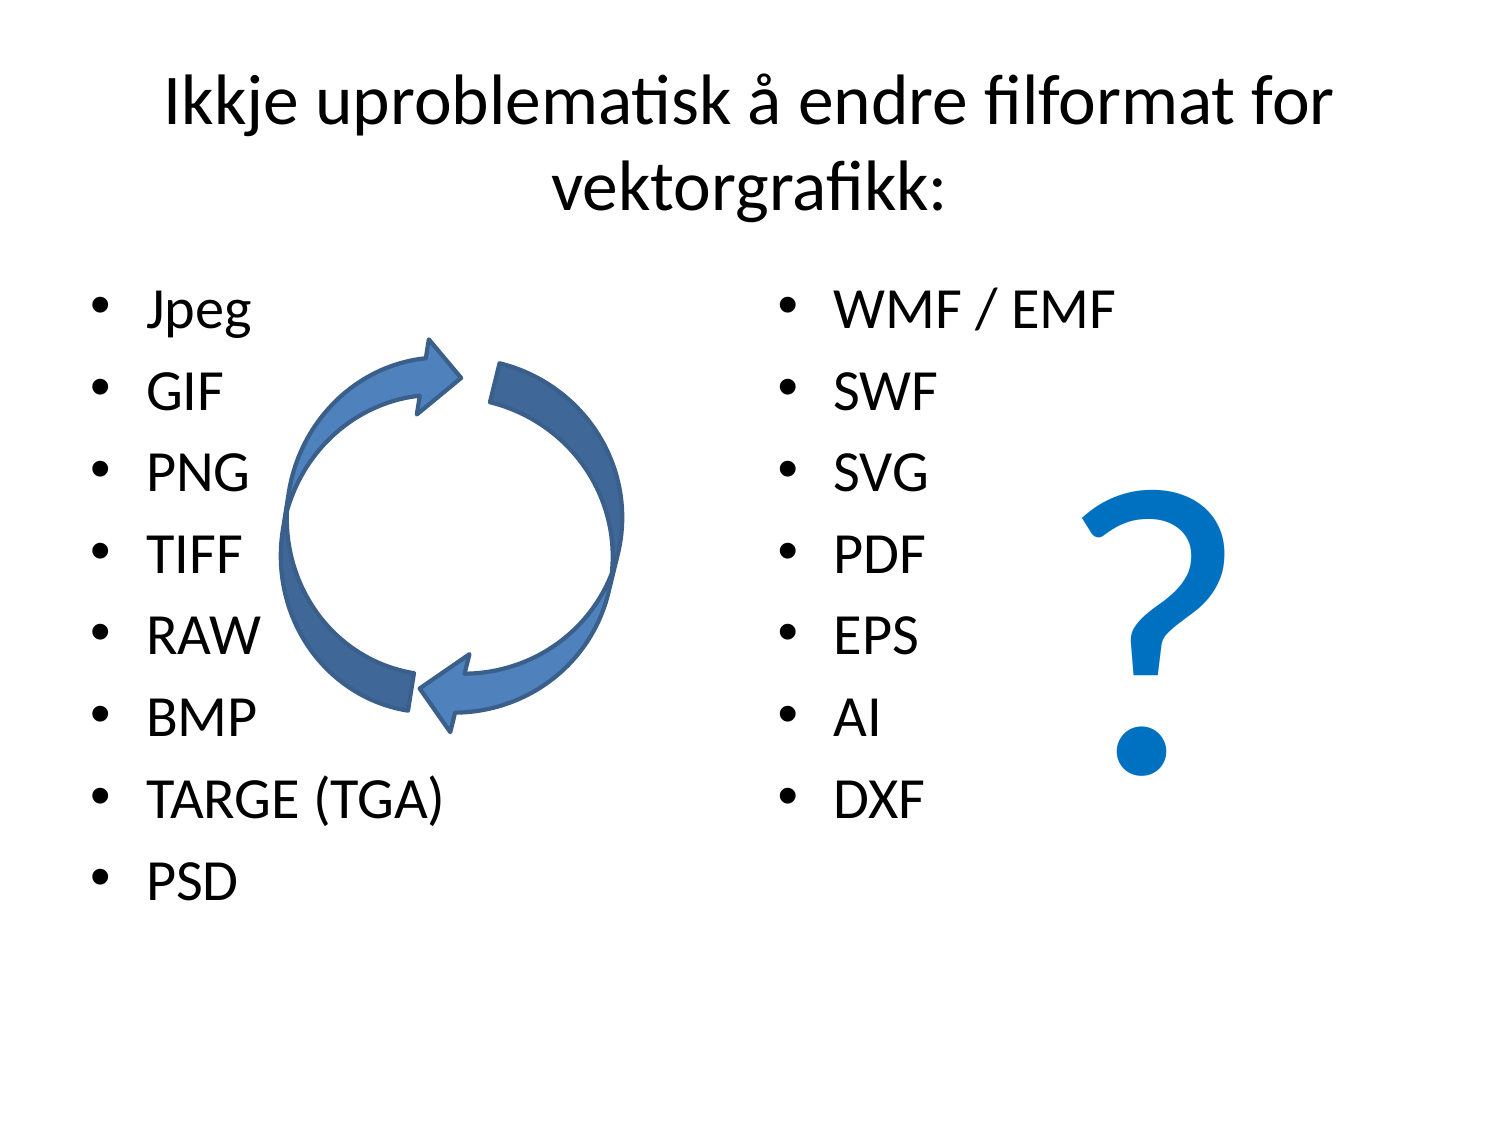

# Ikkje uproblematisk å endre filformat for vektorgrafikk:
Jpeg
GIF
PNG
TIFF
RAW
BMP
TARGE (TGA)
PSD
WMF / EMF
SWF
SVG
PDF
EPS
AI
DXF

?